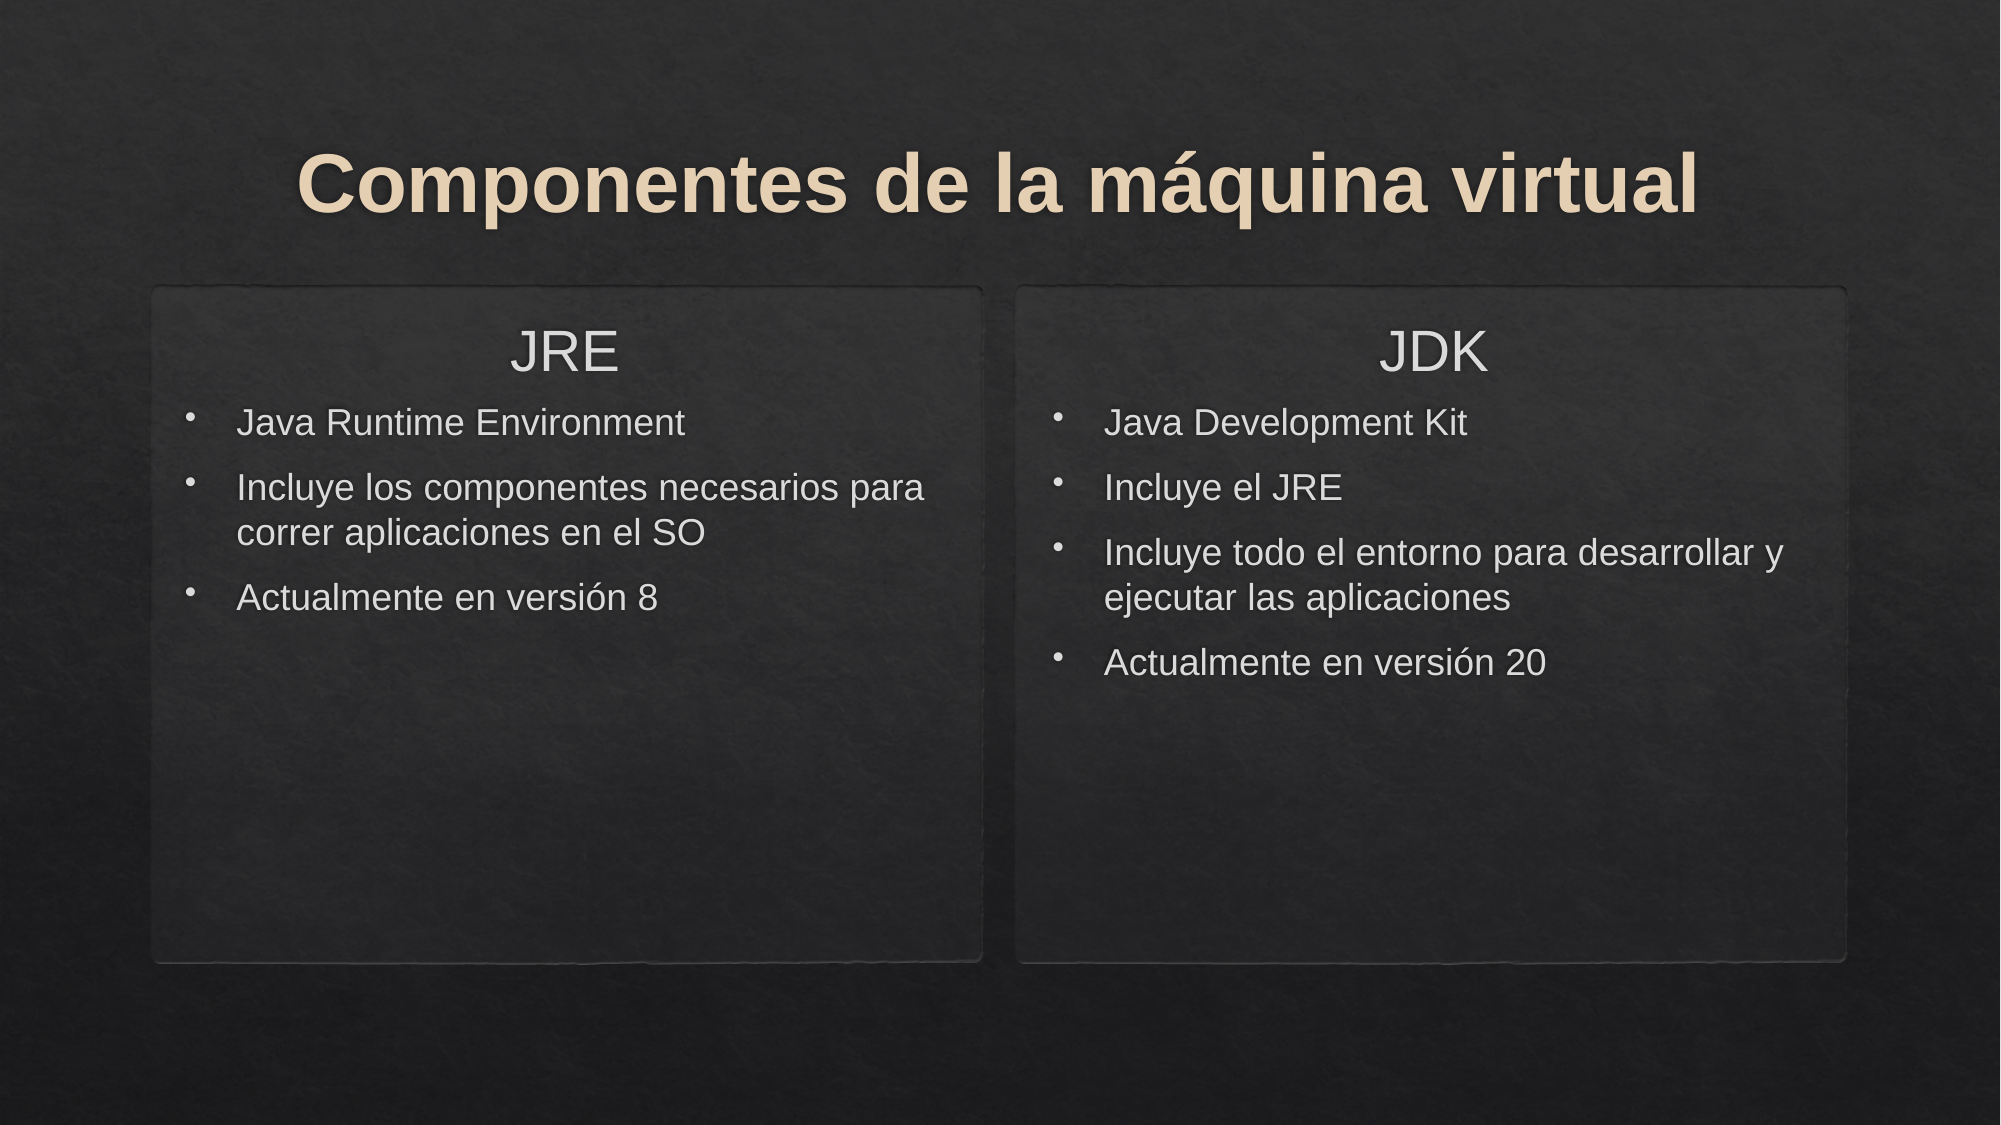

# Componentes de la máquina virtual
JRE
JDK
Java Runtime Environment
Incluye los componentes necesarios para correr aplicaciones en el SO
Actualmente en versión 8
Java Development Kit
Incluye el JRE
Incluye todo el entorno para desarrollar y ejecutar las aplicaciones
Actualmente en versión 20